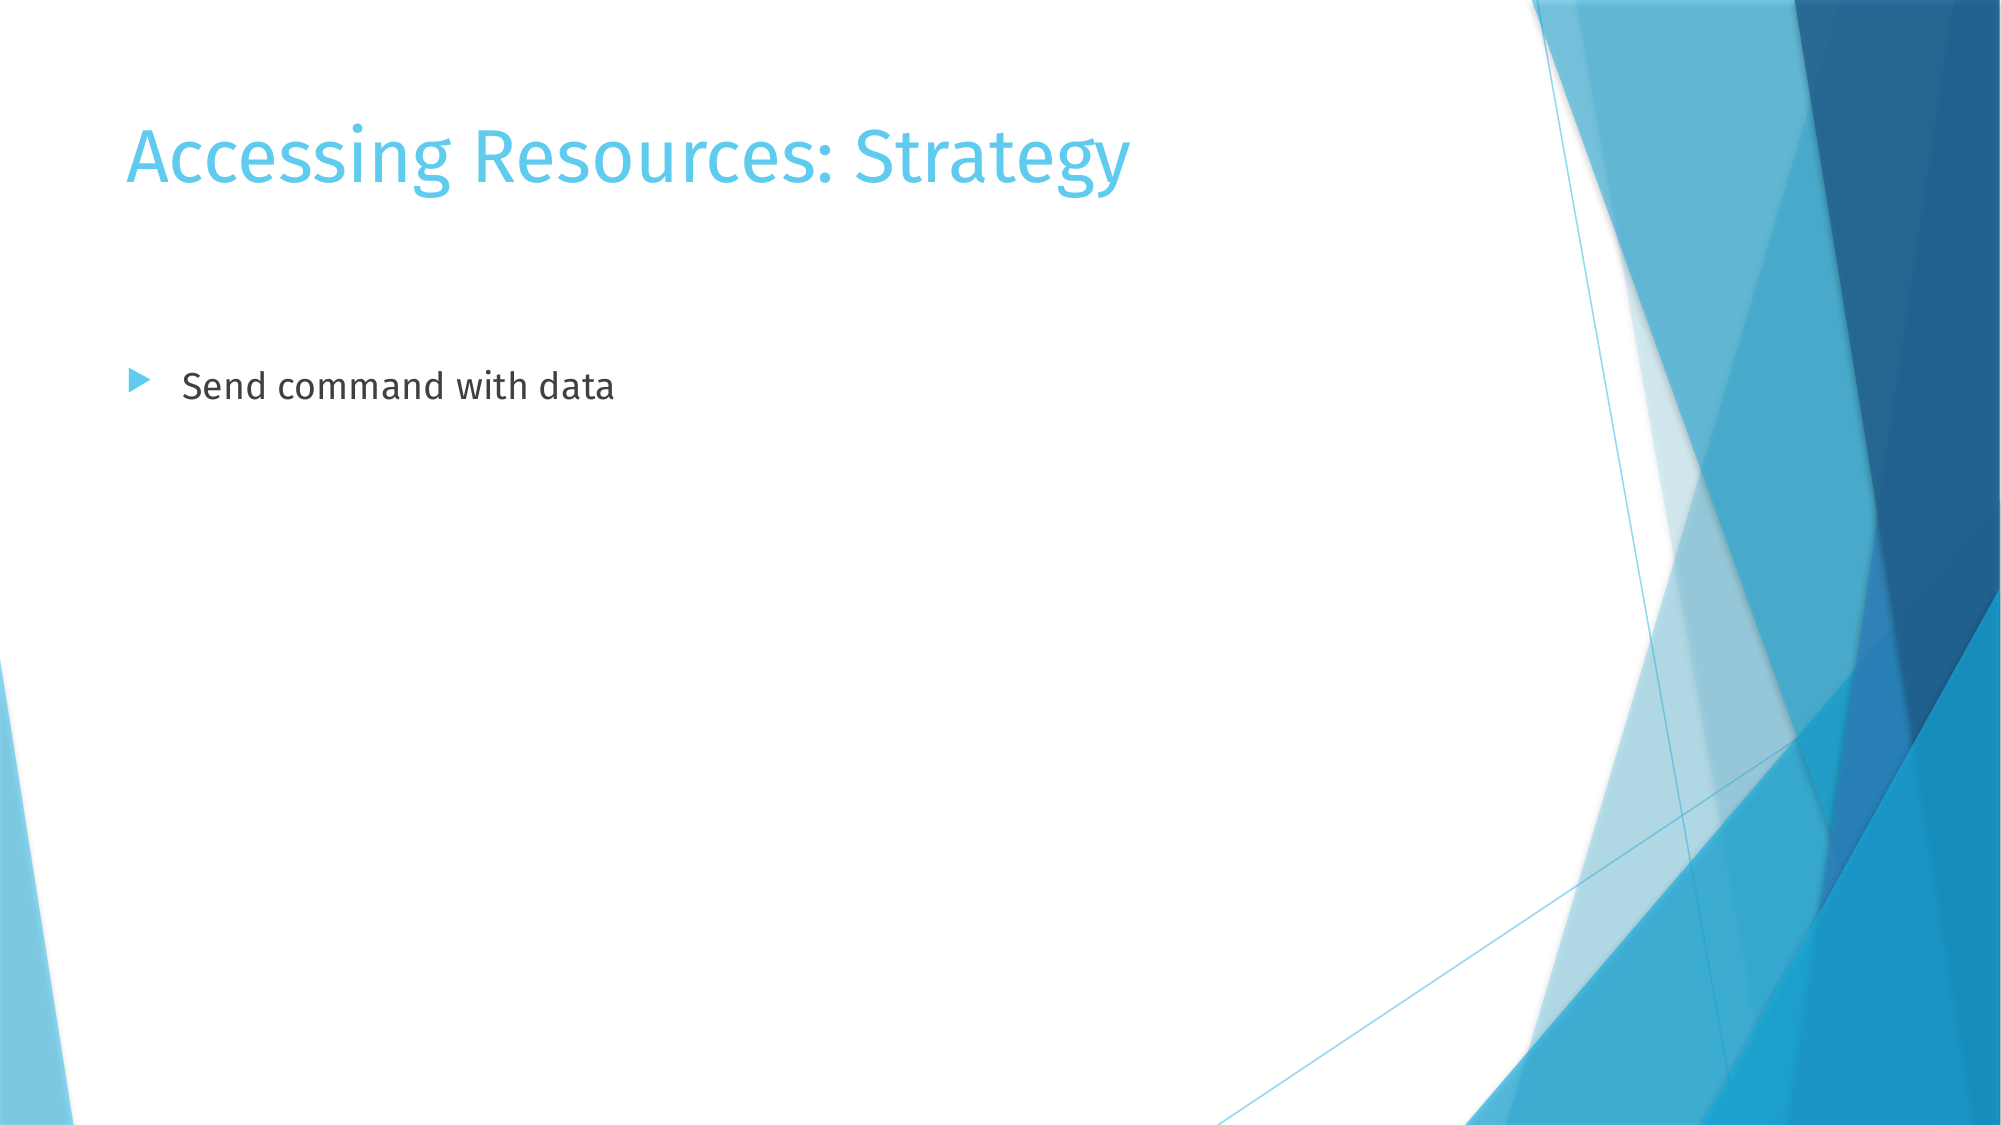

# Accessing Resources: Strategy
Send command with data